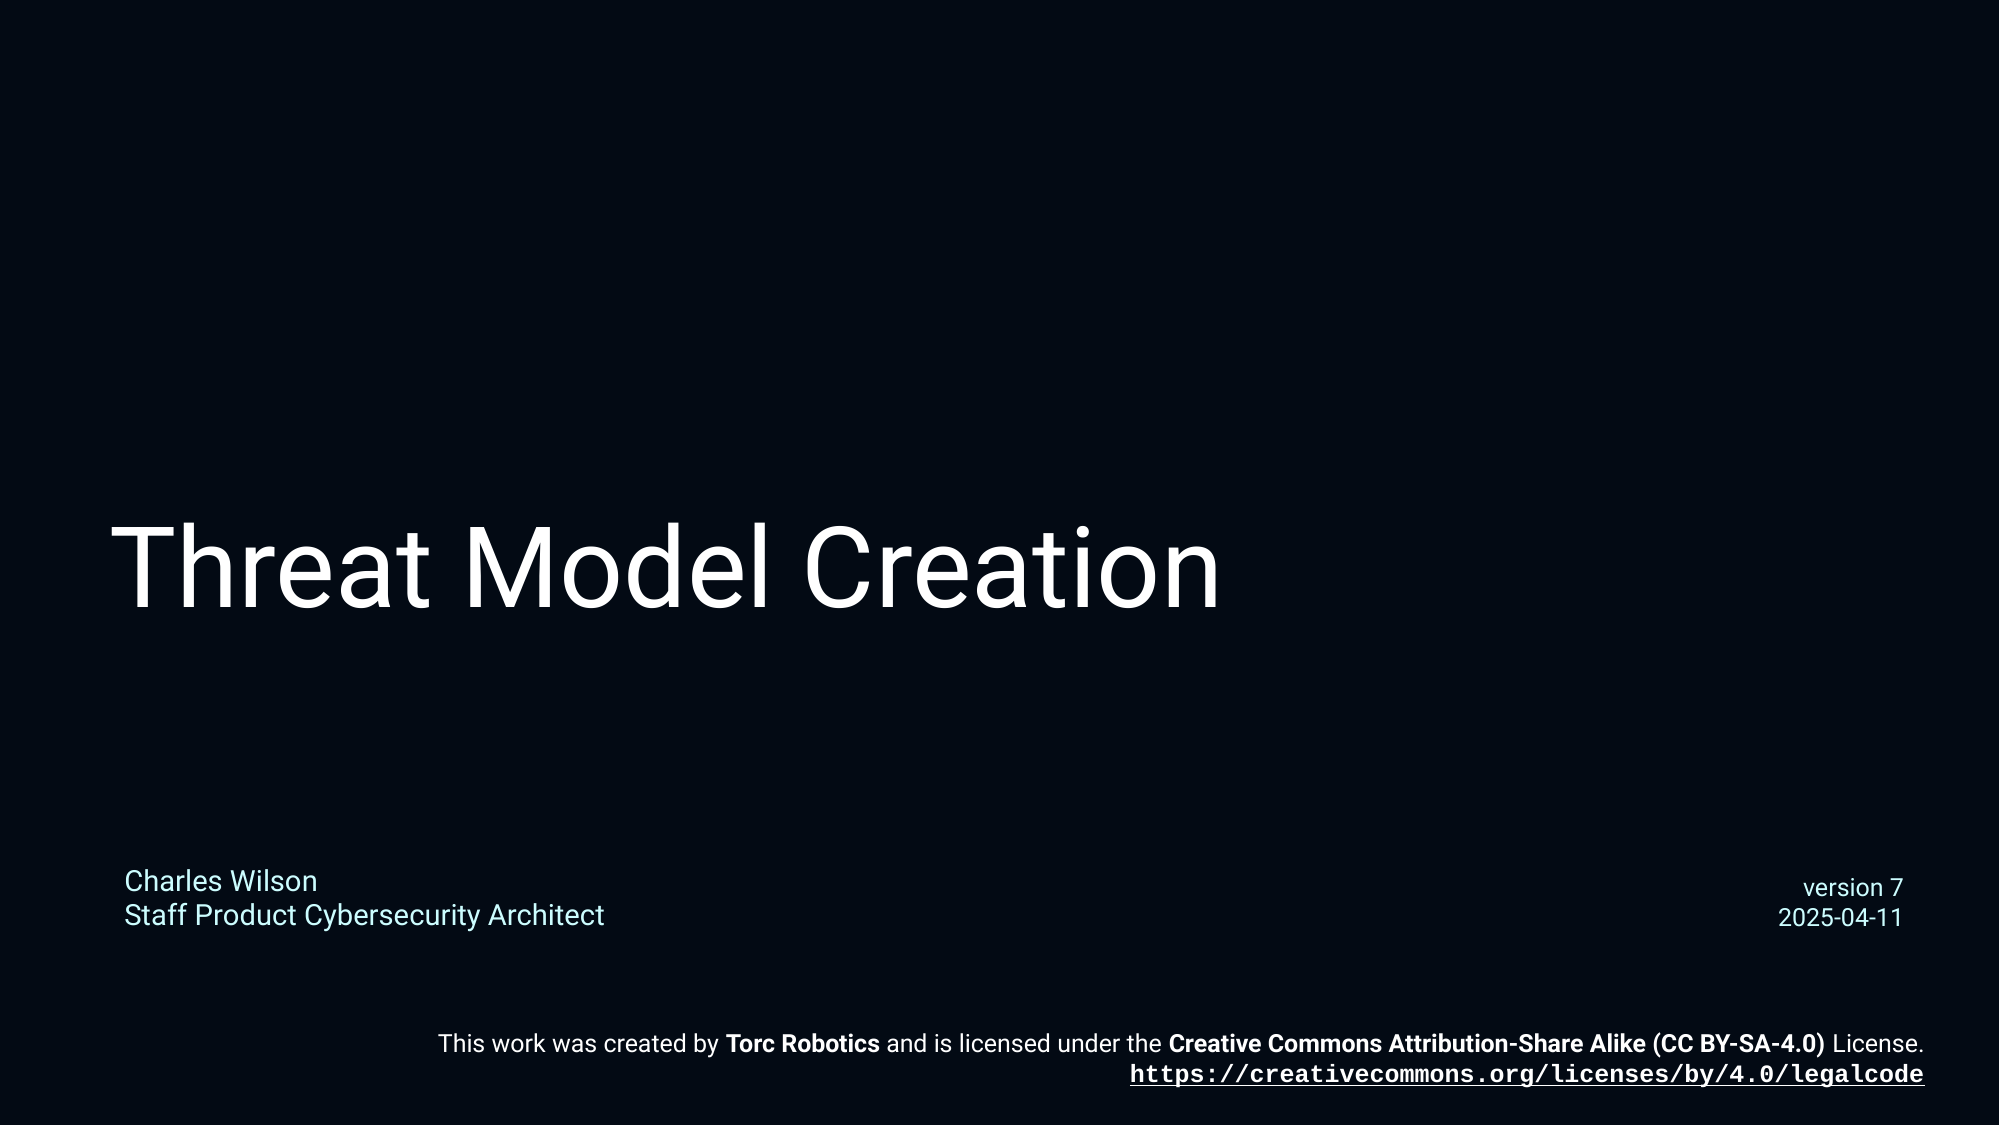

# Threat Model Creation
Charles Wilson
Staff Product Cybersecurity Architect
version 7
2025-04-11